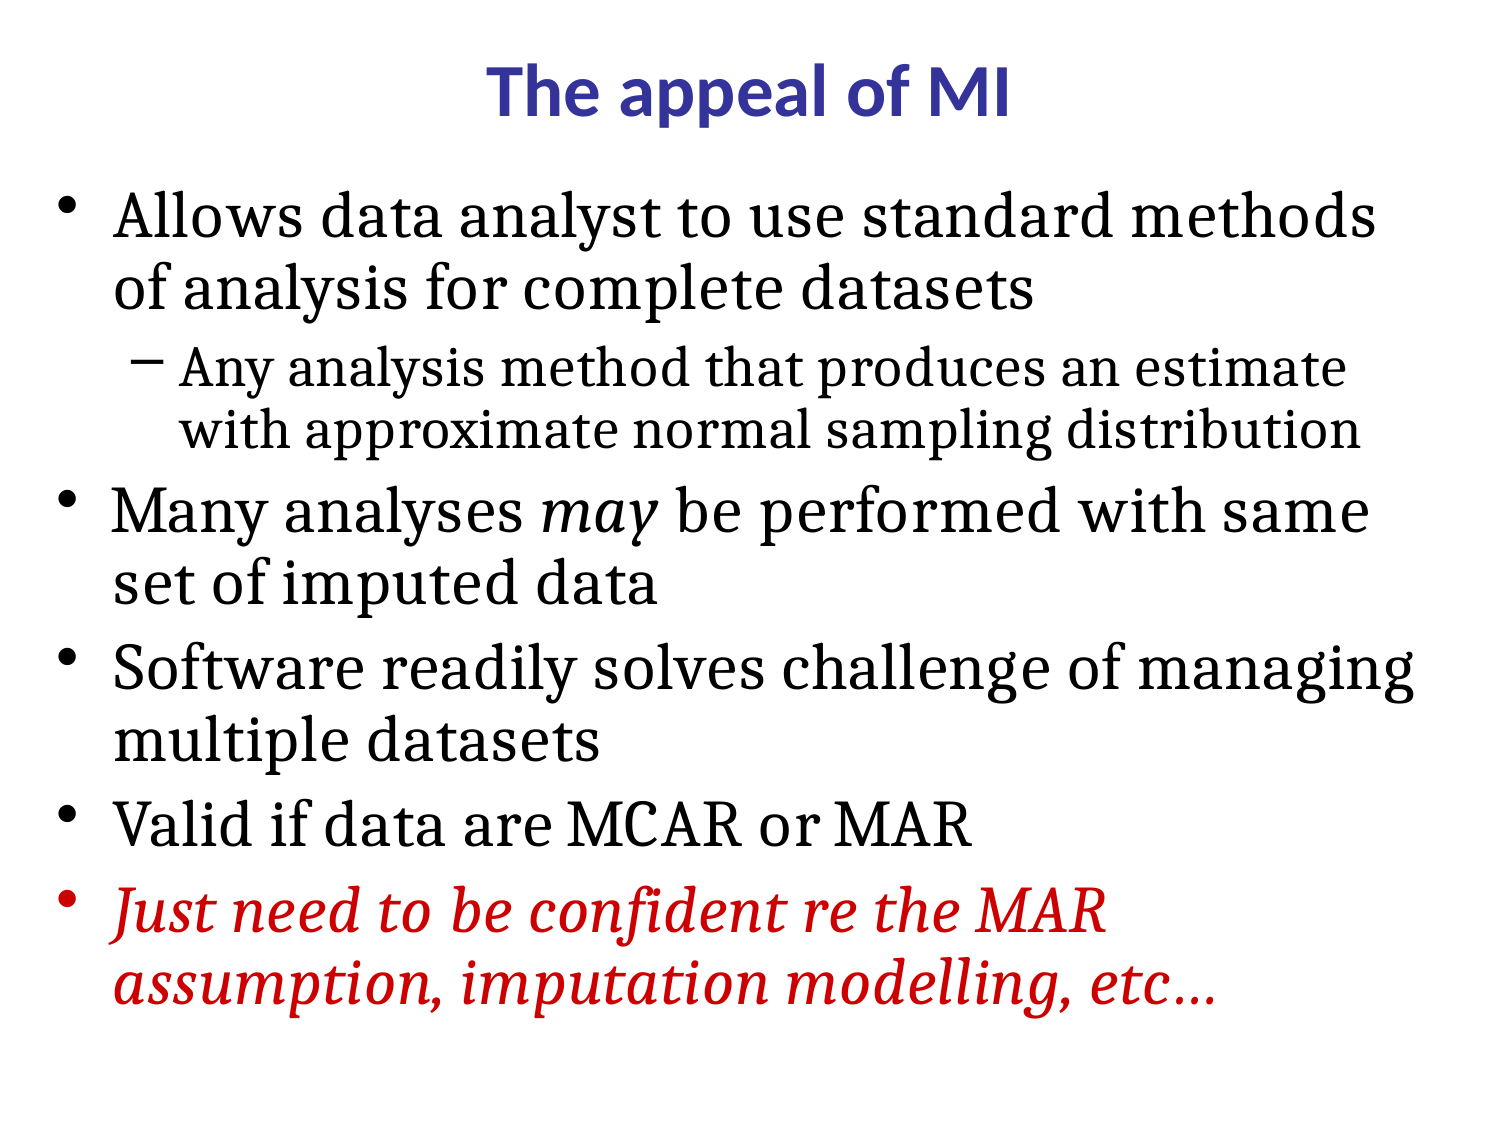

# The appeal of MI
Allows data analyst to use standard methods of analysis for complete datasets
Any analysis method that produces an estimate with approximate normal sampling distribution
Many analyses may be performed with same set of imputed data
Software readily solves challenge of managing multiple datasets
Valid if data are MCAR or MAR
Just need to be confident re the MAR assumption, imputation modelling, etc…